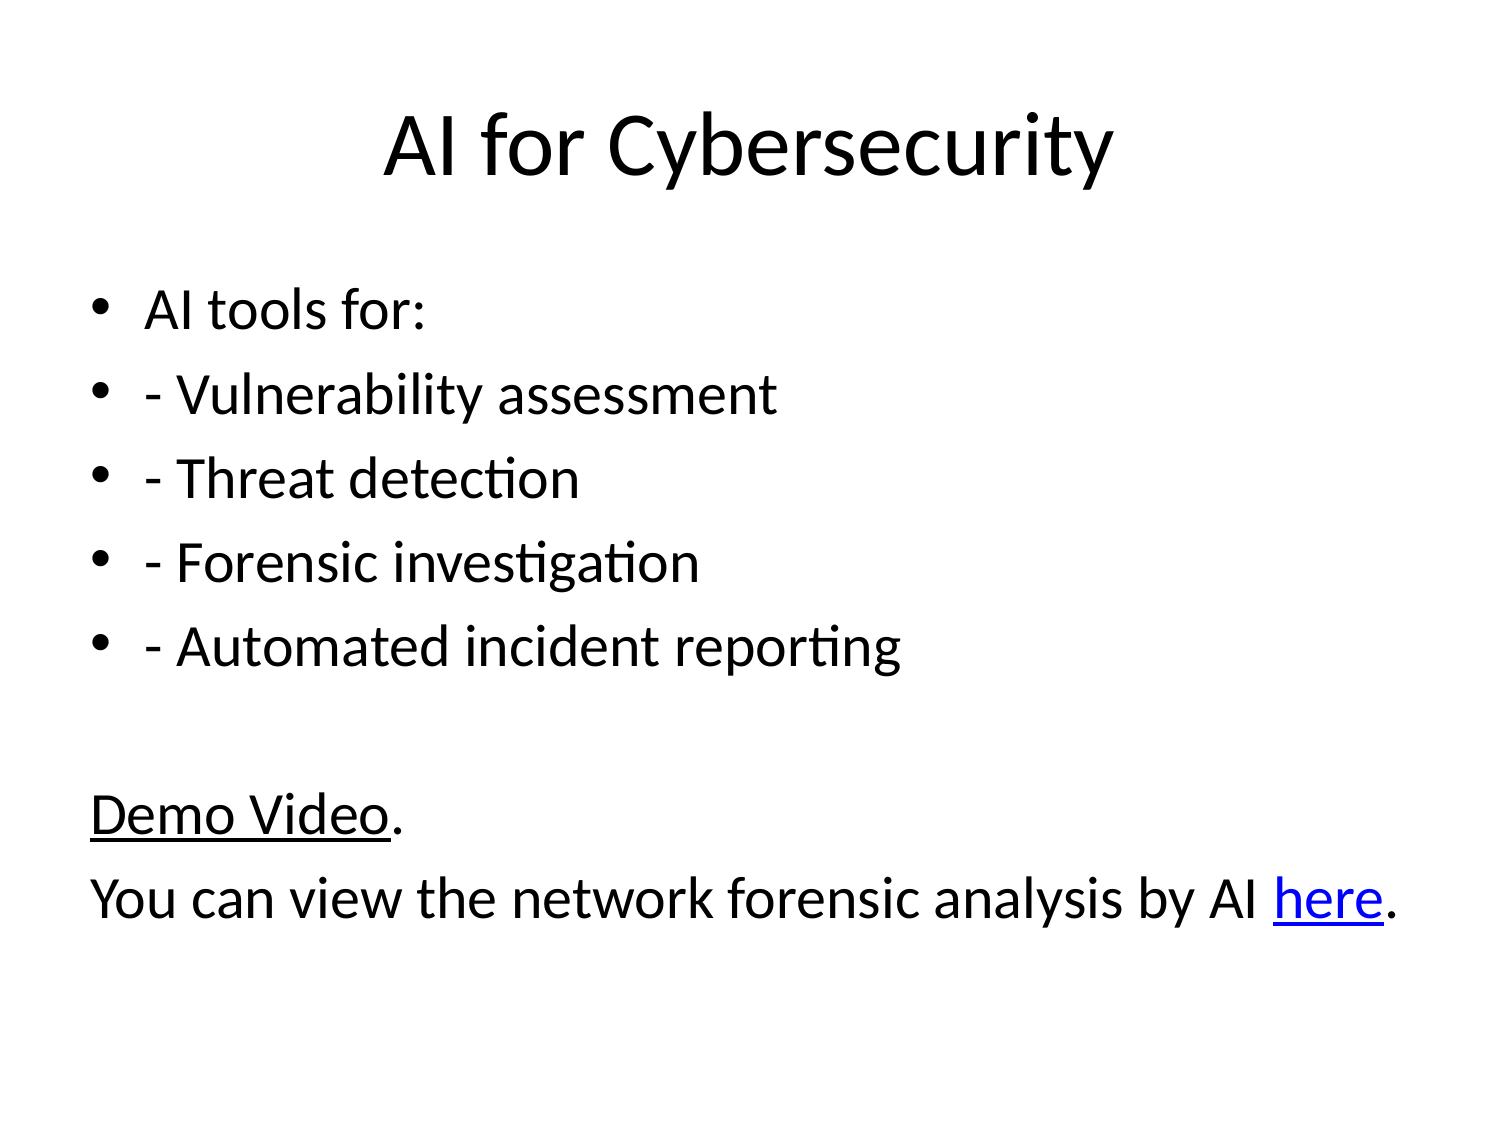

# AI for Cybersecurity
AI tools for:
- Vulnerability assessment
- Threat detection
- Forensic investigation
- Automated incident reporting

Demo Video.
You can view the network forensic analysis by AI here.